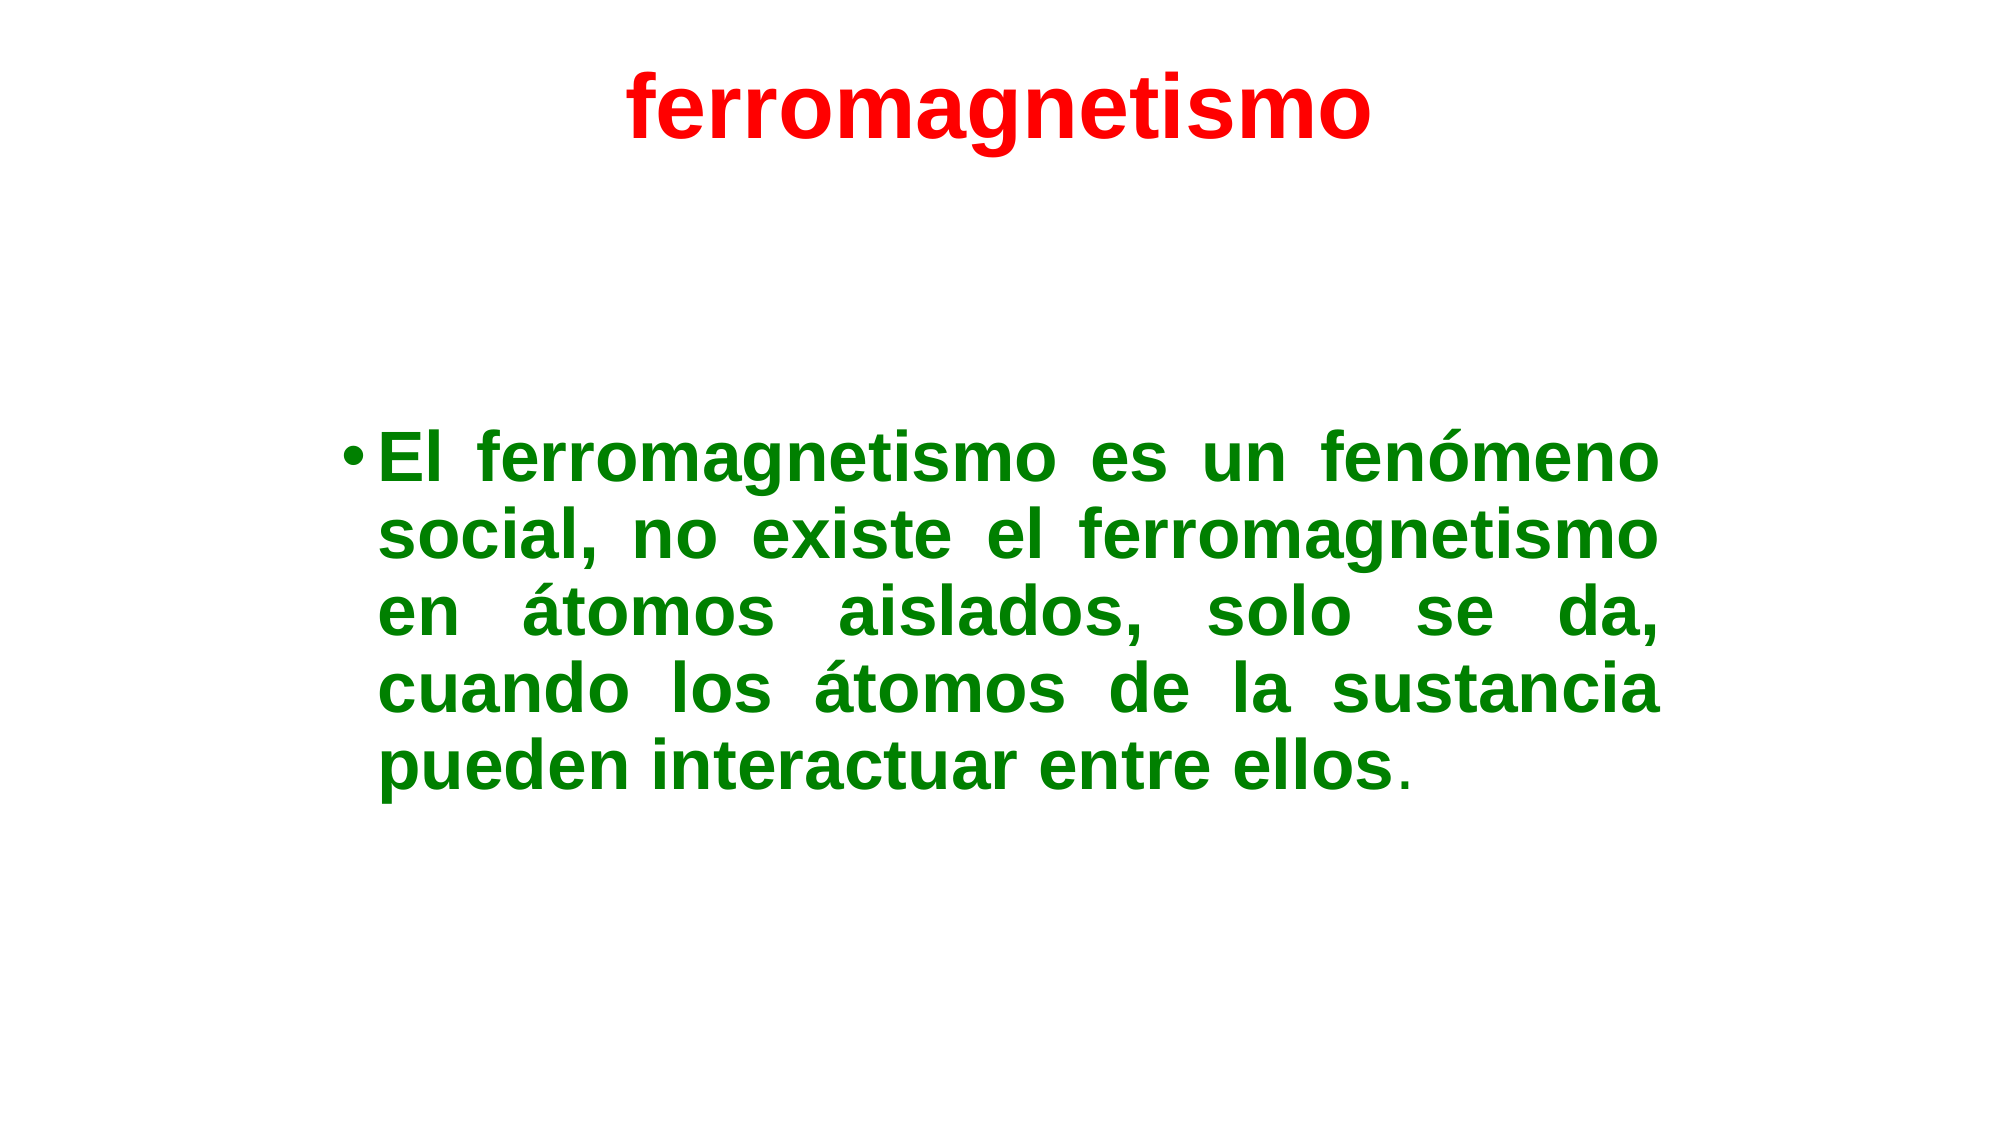

# ferromagnetismo
El ferromagnetismo es un fenómeno social, no existe el ferromagnetismo en átomos aislados, solo se da, cuando los átomos de la sustancia pueden interactuar entre ellos.